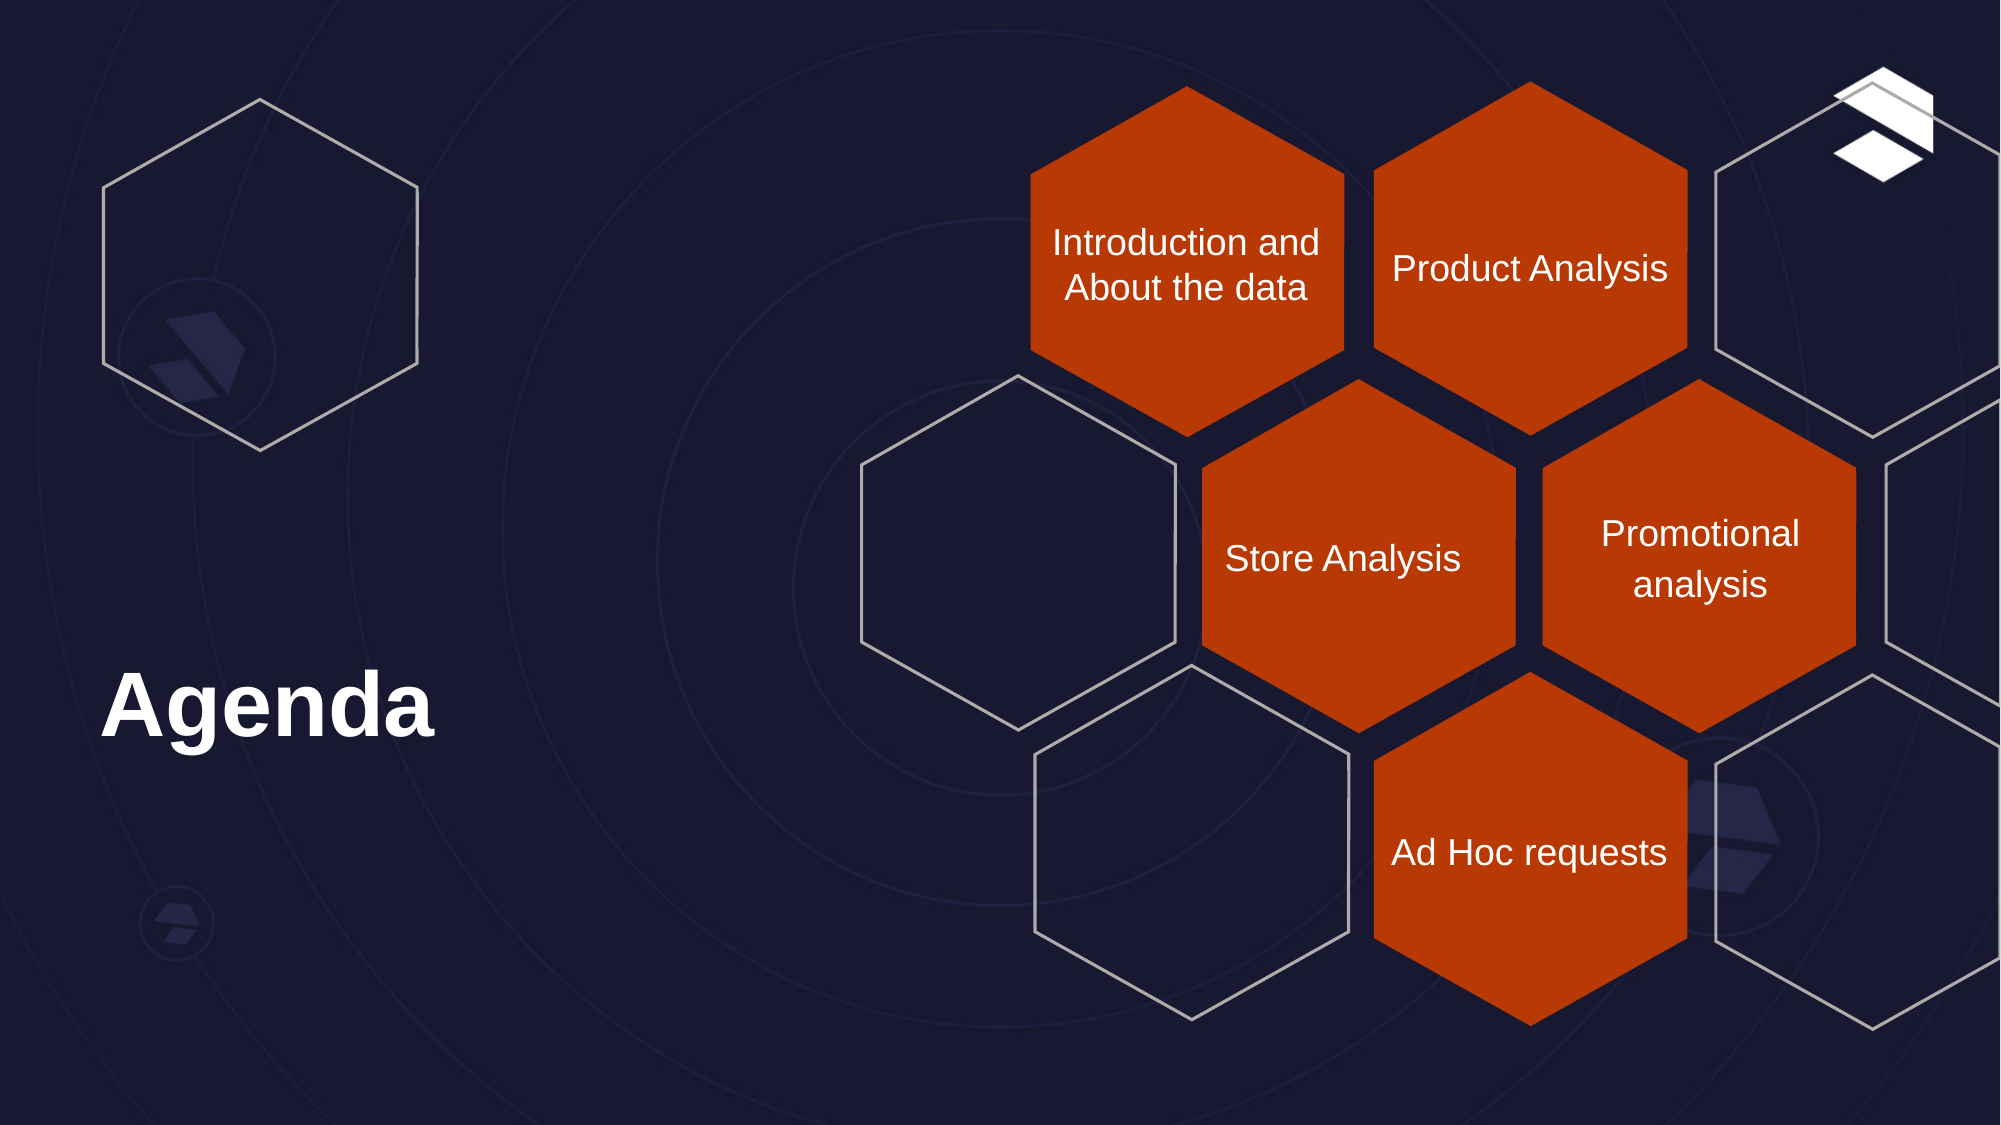

Introduction and About the data
Product Analysis
Store Analysis
Promotional analysis
# Agenda
Ad Hoc requests